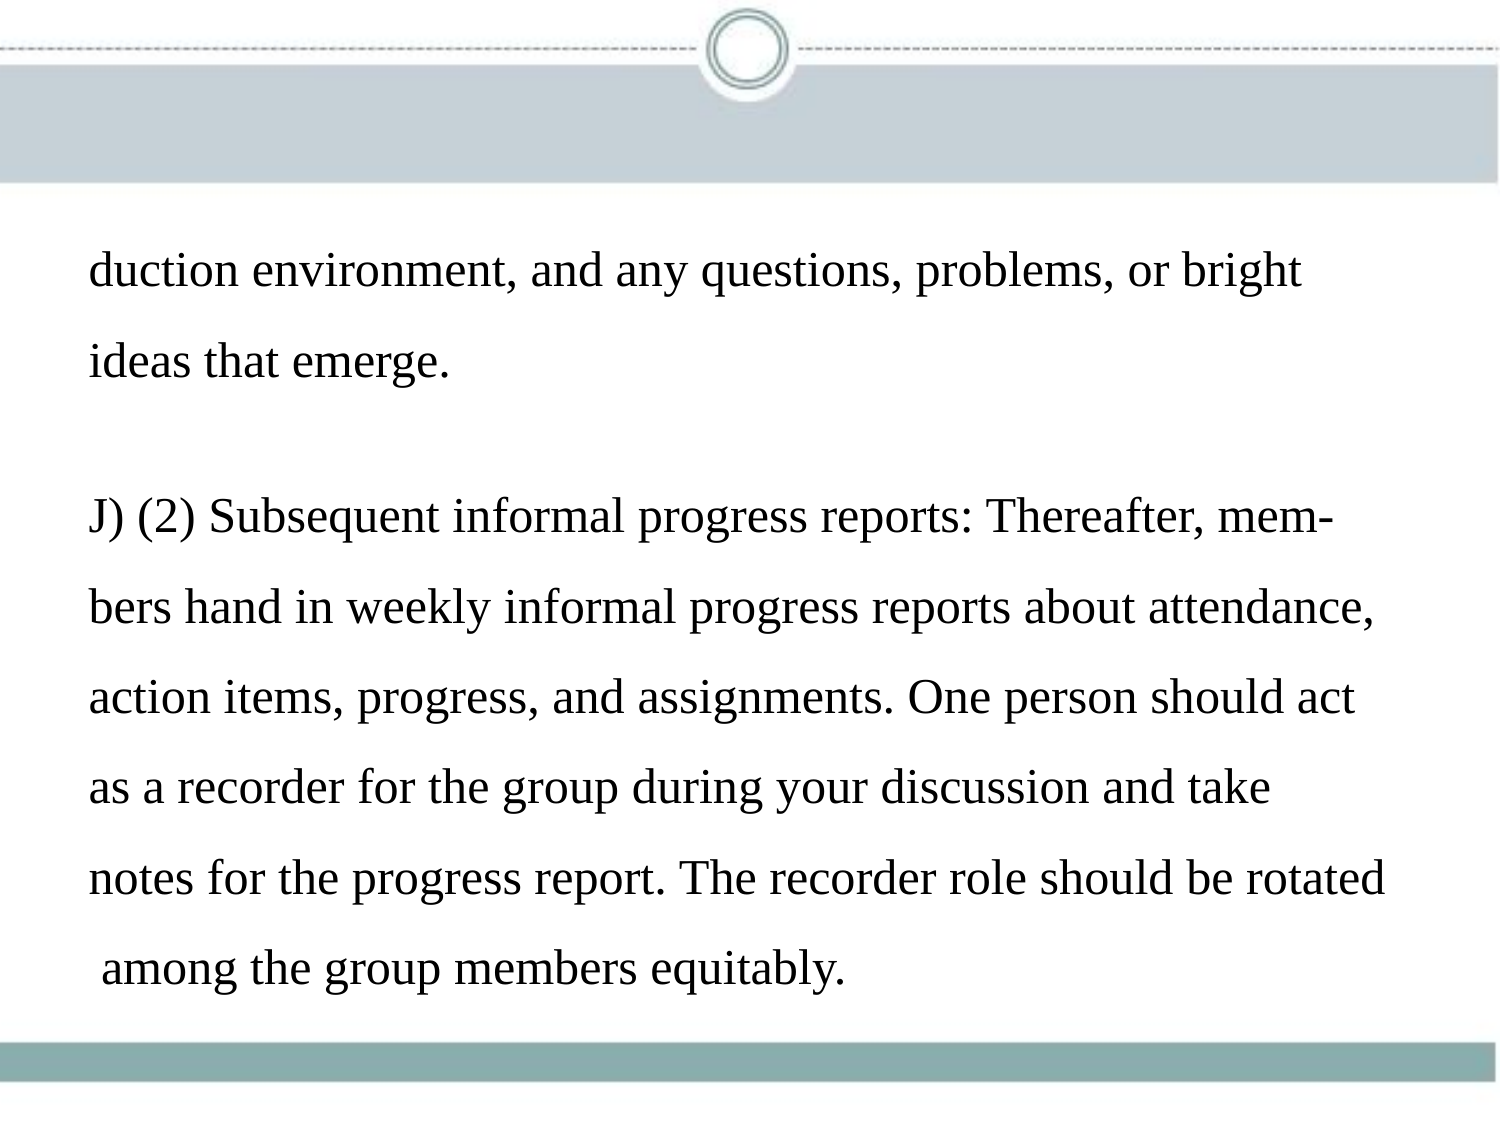

duction environment, and any questions, problems, or bright
ideas that emerge.
J) (2) Subsequent informal progress reports: Thereafter, mem-
bers hand in weekly informal progress reports about attendance,
action items, progress, and assignments. One person should act
as a recorder for the group during your discussion and take
notes for the progress report. The recorder role should be rotated
 among the group members equitably.